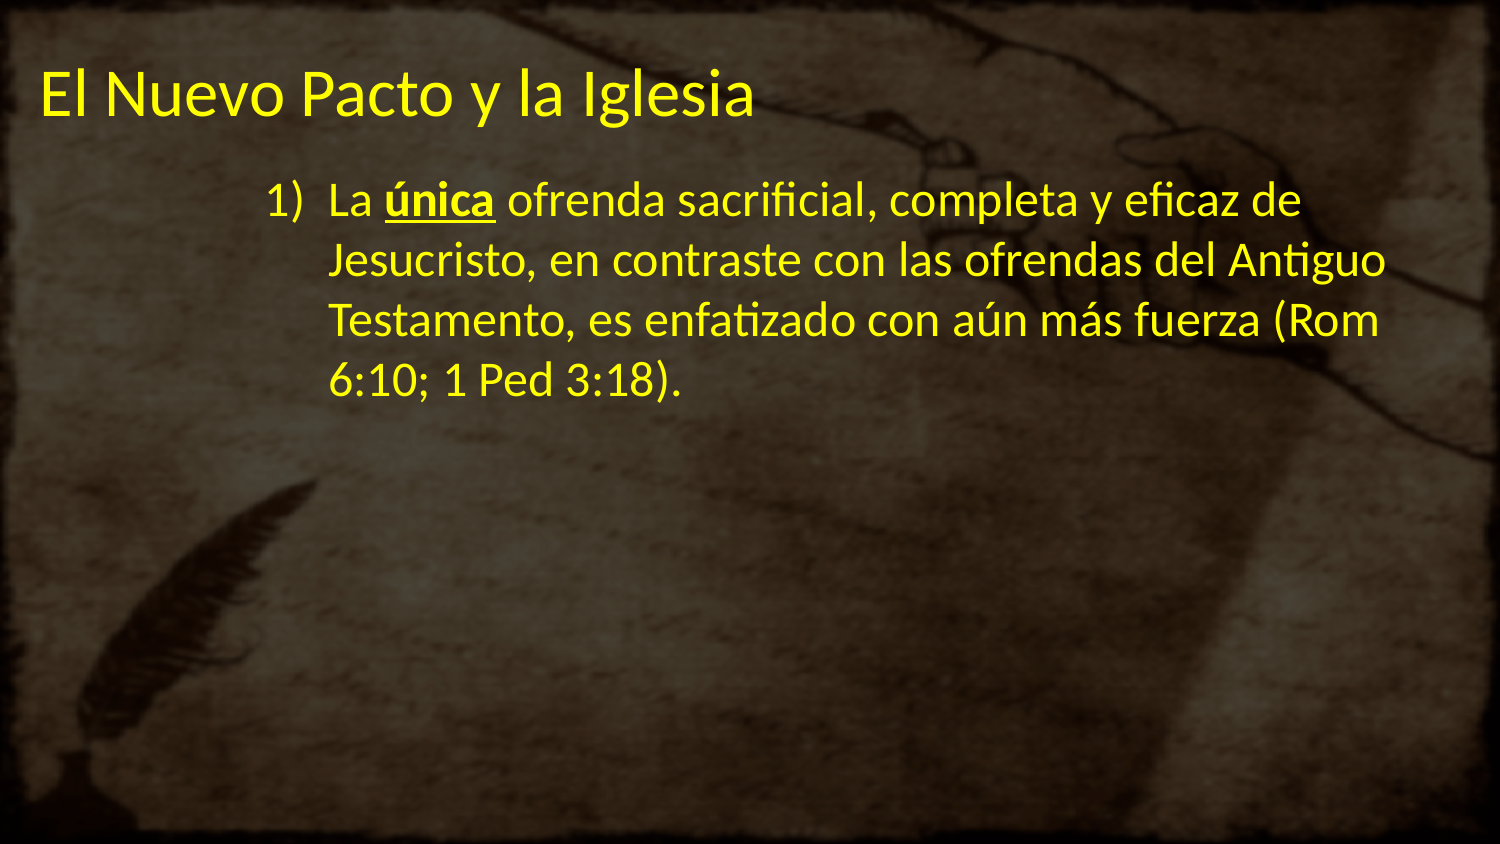

# El Nuevo Pacto y la Iglesia
La única ofrenda sacrificial, completa y eficaz de Jesucristo, en contraste con las ofrendas del Antiguo Testamento, es enfatizado con aún más fuerza (Rom 6:10; 1 Ped 3:18).